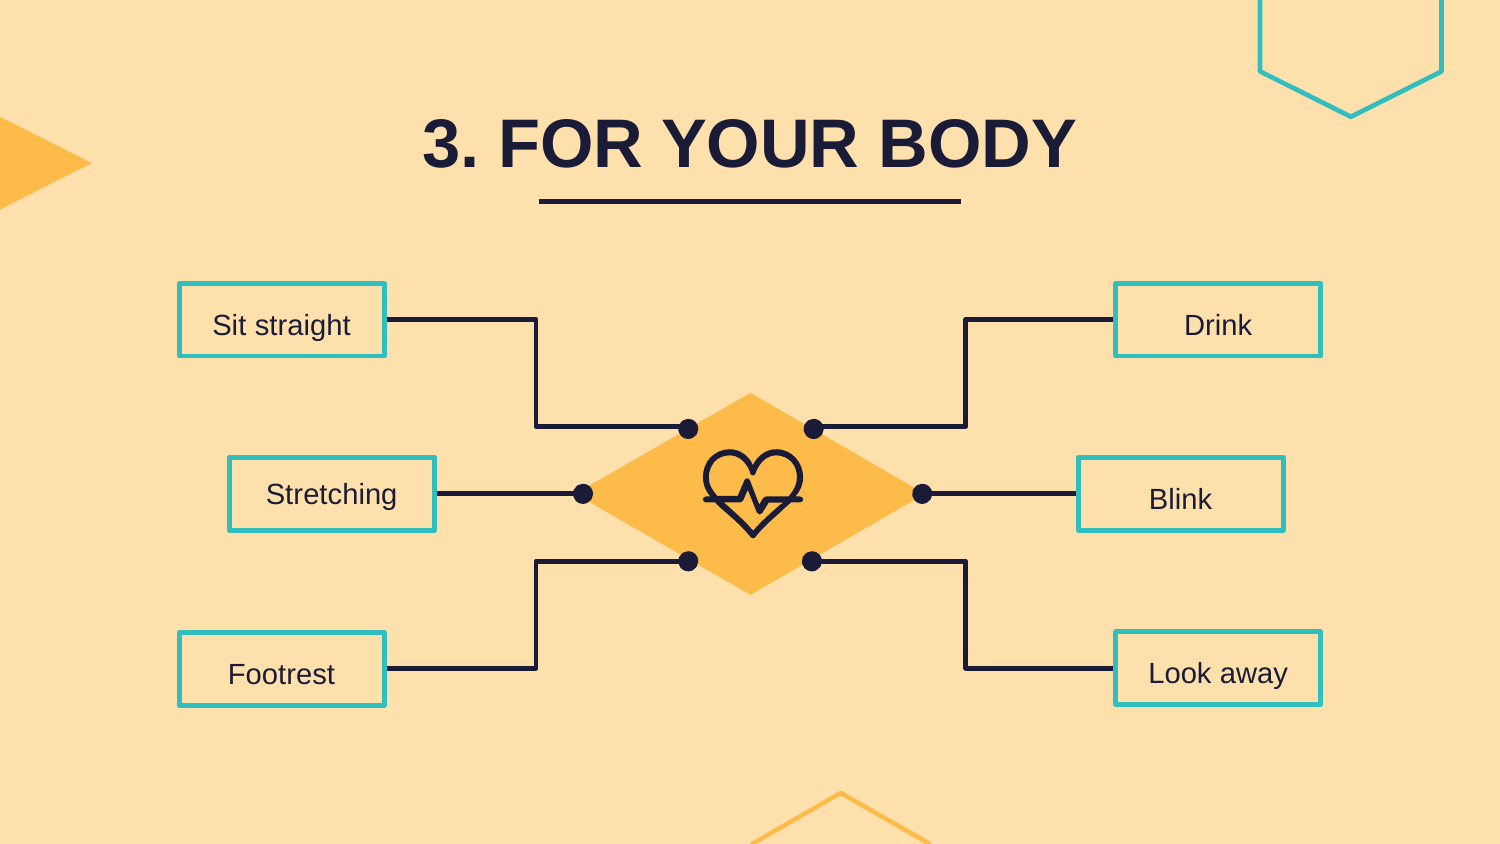

3. FOR YOUR BODY
Sit straight
Drink

Stretching
Blink
Look away
Footrest